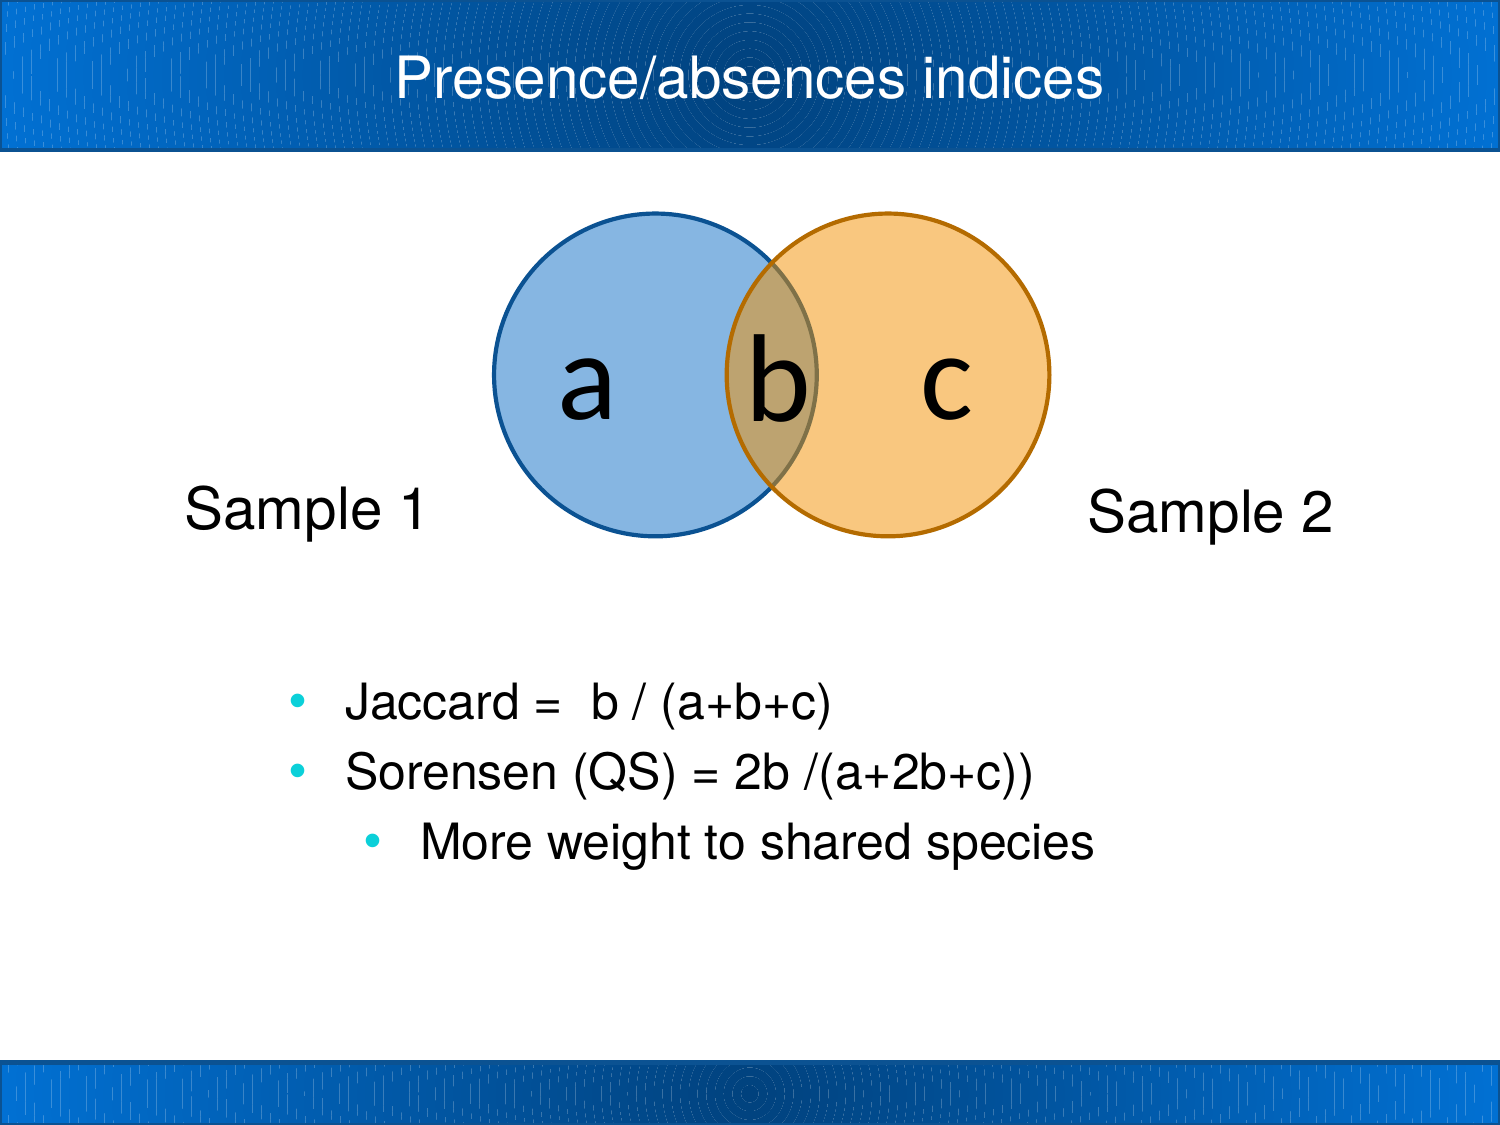

# Presence/absences indices

a
c
b
Sample 1
Sample 2
Jaccard =  b / (a+b+c)
Sorensen (QS) = 2b /(a+2b+c))
More weight to shared species